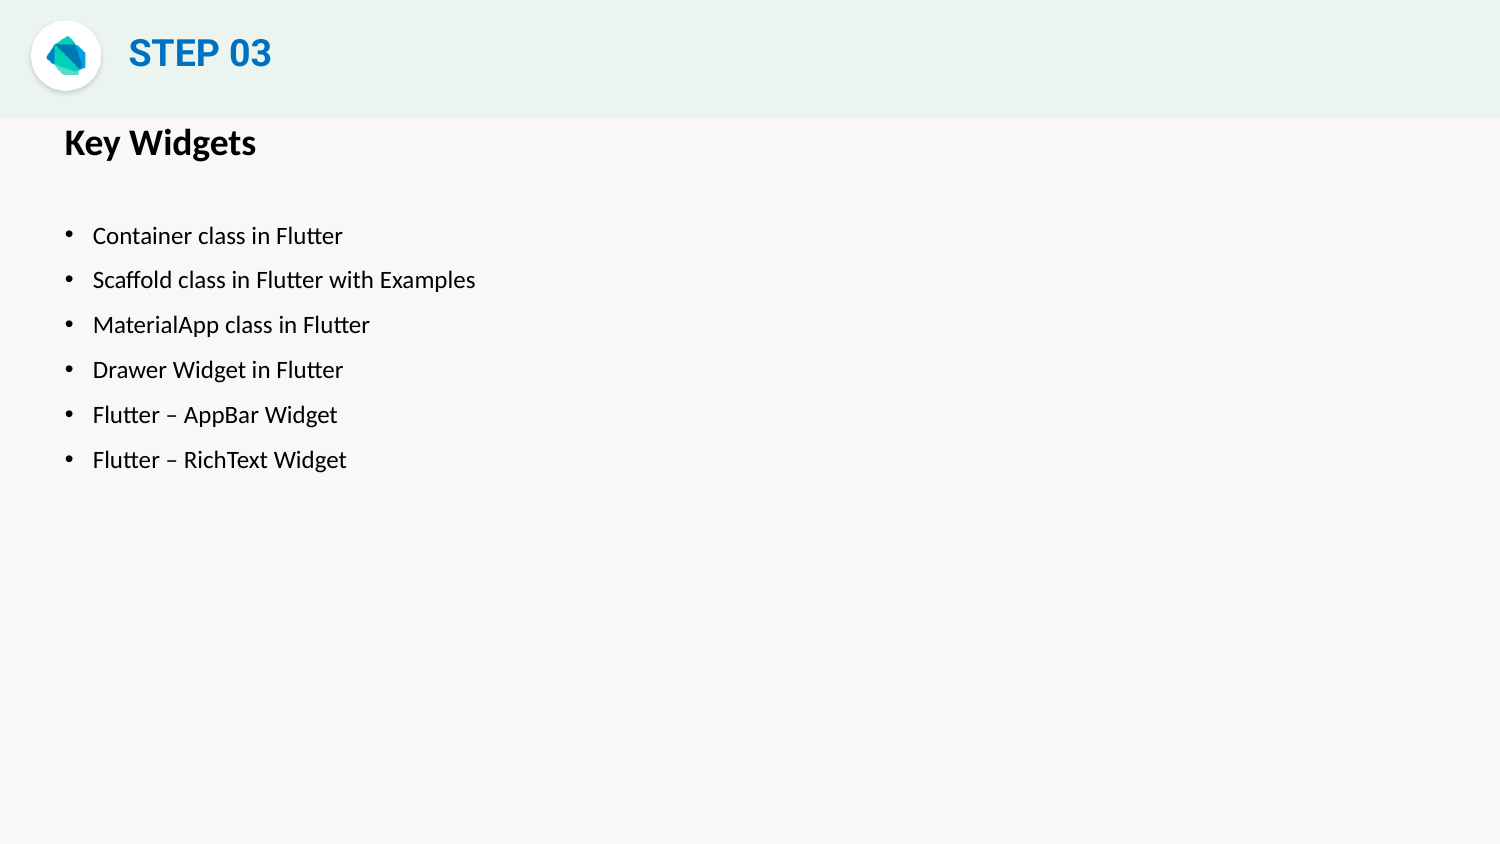

STEP 03
Key Widgets
Container class in Flutter
Scaffold class in Flutter with Examples
MaterialApp class in Flutter
Drawer Widget in Flutter
Flutter – AppBar Widget
Flutter – RichText Widget